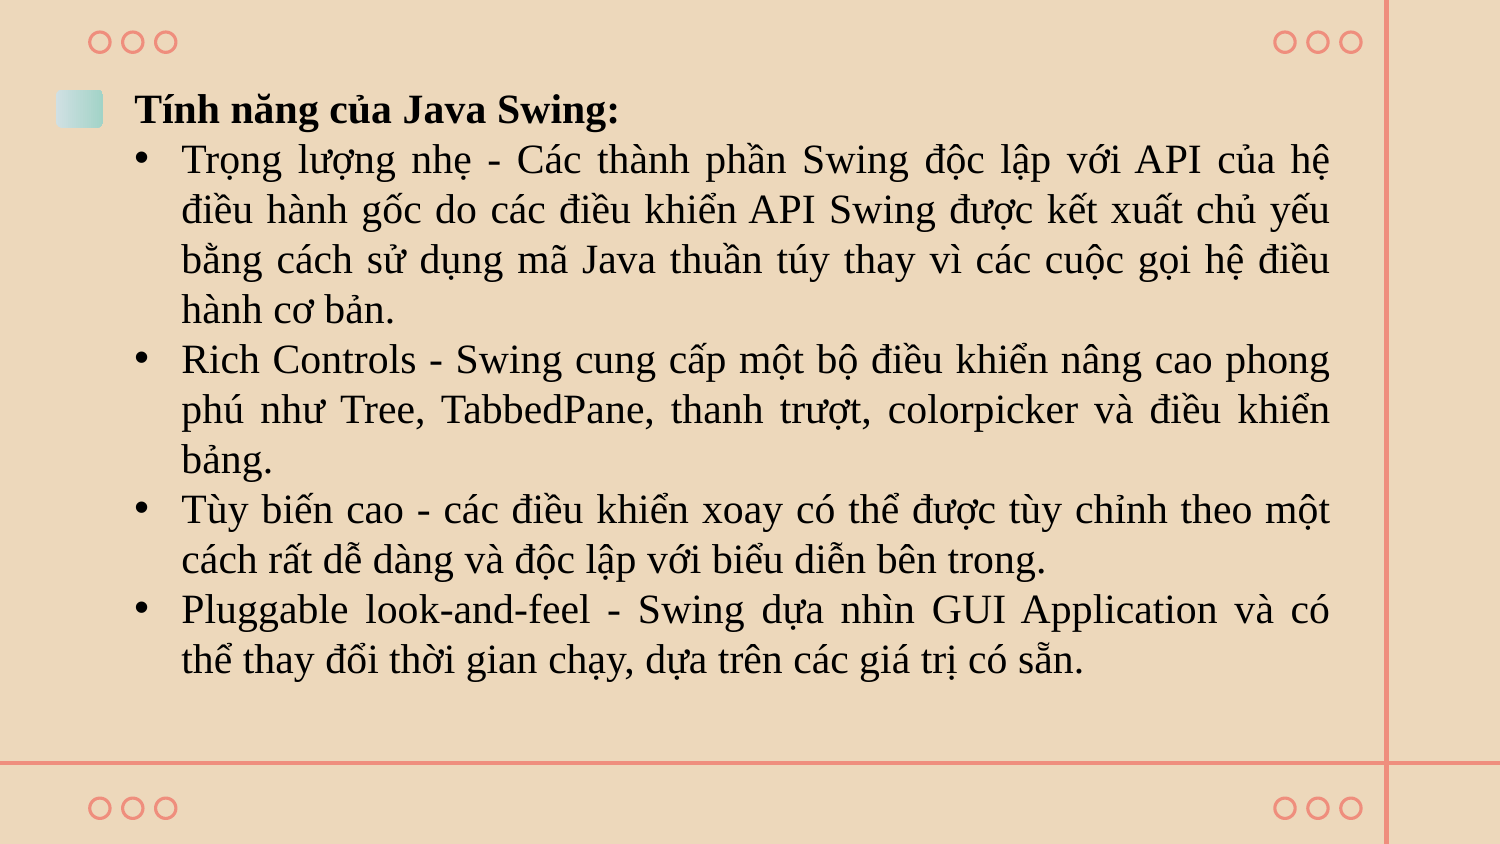

Tính năng của Java Swing:
Trọng lượng nhẹ - Các thành phần Swing độc lập với API của hệ điều hành gốc do các điều khiển API Swing được kết xuất chủ yếu bằng cách sử dụng mã Java thuần túy thay vì các cuộc gọi hệ điều hành cơ bản.
Rich Controls - Swing cung cấp một bộ điều khiển nâng cao phong phú như Tree, TabbedPane, thanh trượt, colorpicker và điều khiển bảng.
Tùy biến cao - các điều khiển xoay có thể được tùy chỉnh theo một cách rất dễ dàng và độc lập với biểu diễn bên trong.
Pluggable look-and-feel - Swing dựa nhìn GUI Application và có thể thay đổi thời gian chạy, dựa trên các giá trị có sẵn.